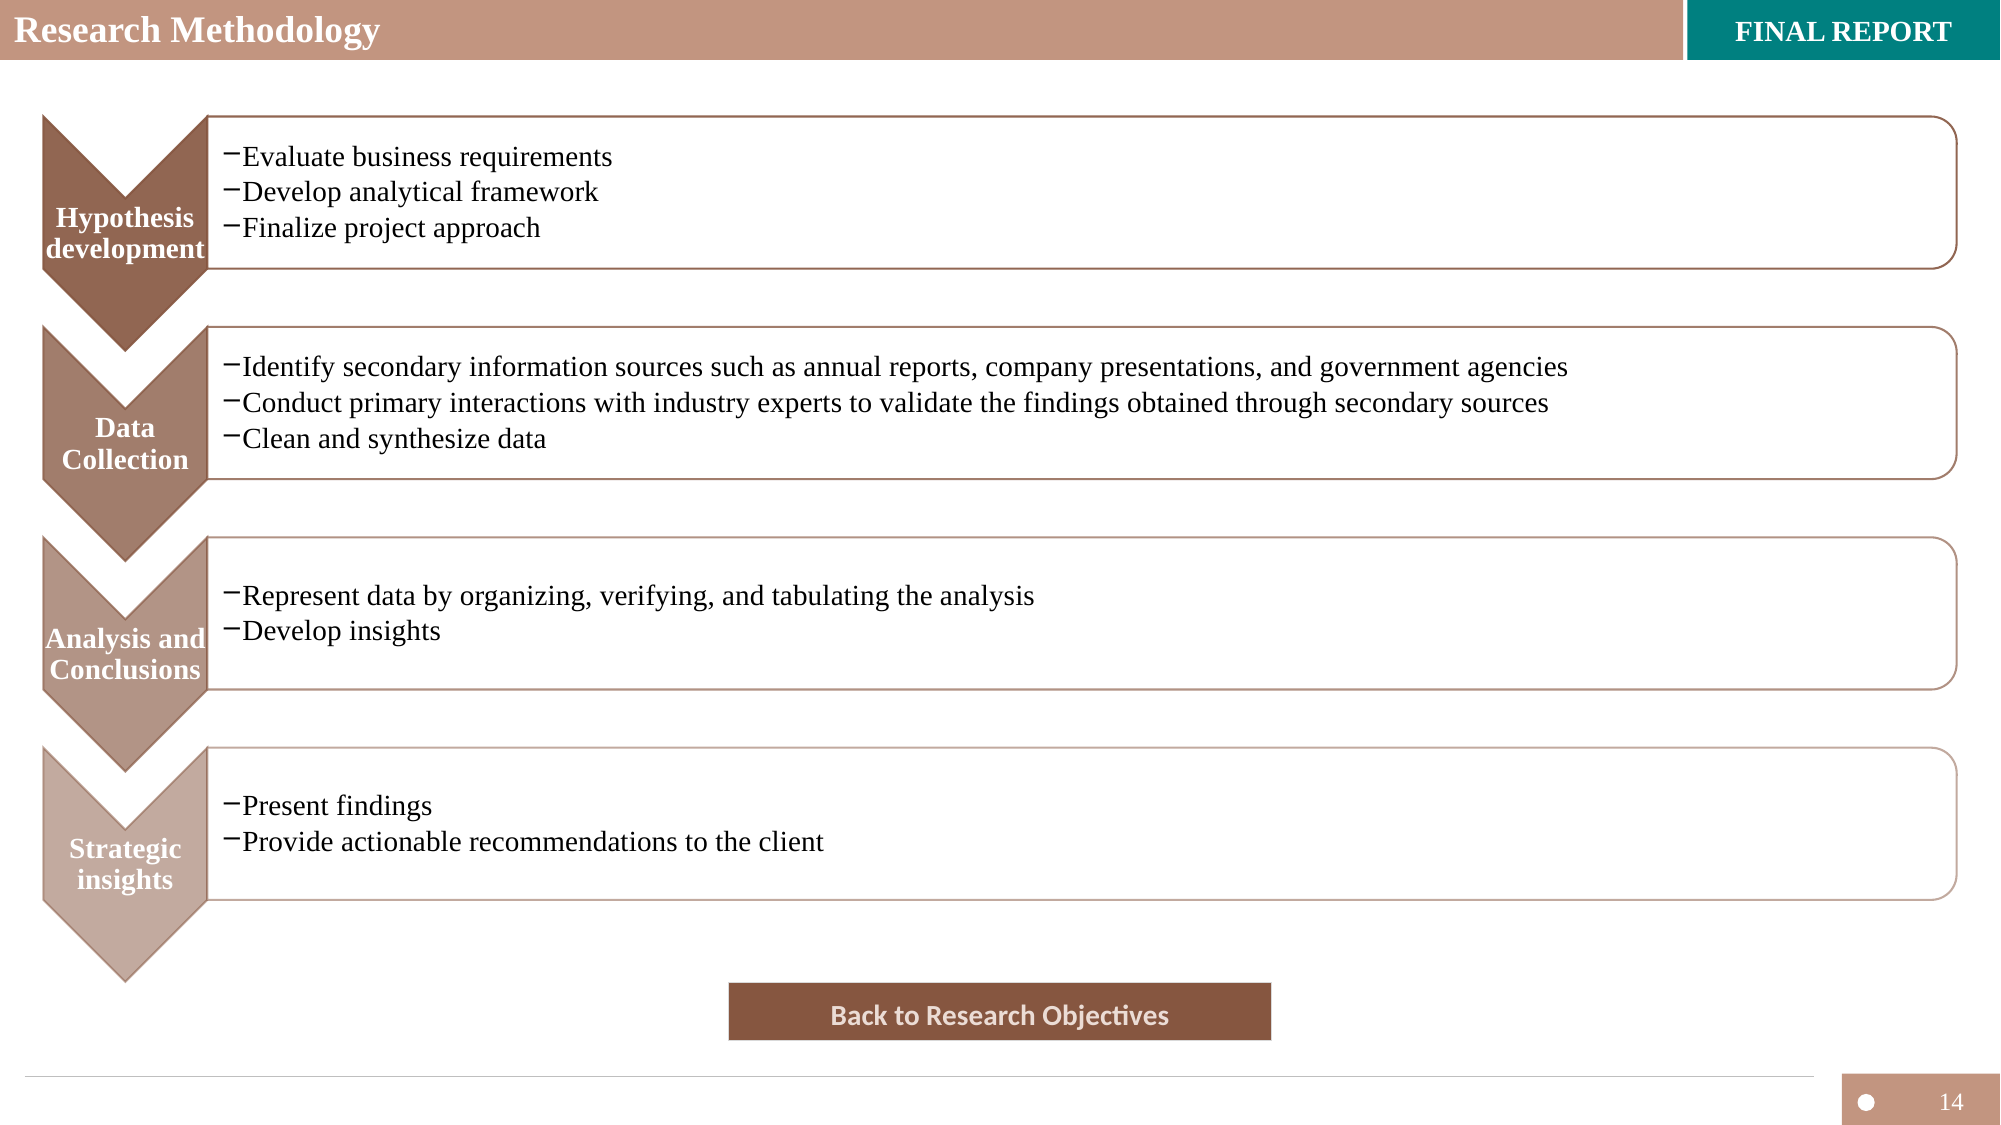

# Research Methodology
Hypothesis development
Evaluate business requirements
Develop analytical framework
Finalize project approach
Data Collection
Identify secondary information sources such as annual reports, company presentations, and government agencies
Conduct primary interactions with industry experts to validate the findings obtained through secondary sources
Clean and synthesize data
Analysis and Conclusions
Represent data by organizing, verifying, and tabulating the analysis
Develop insights
Strategic insights
Present findings
Provide actionable recommendations to the client
Back to Research Objectives